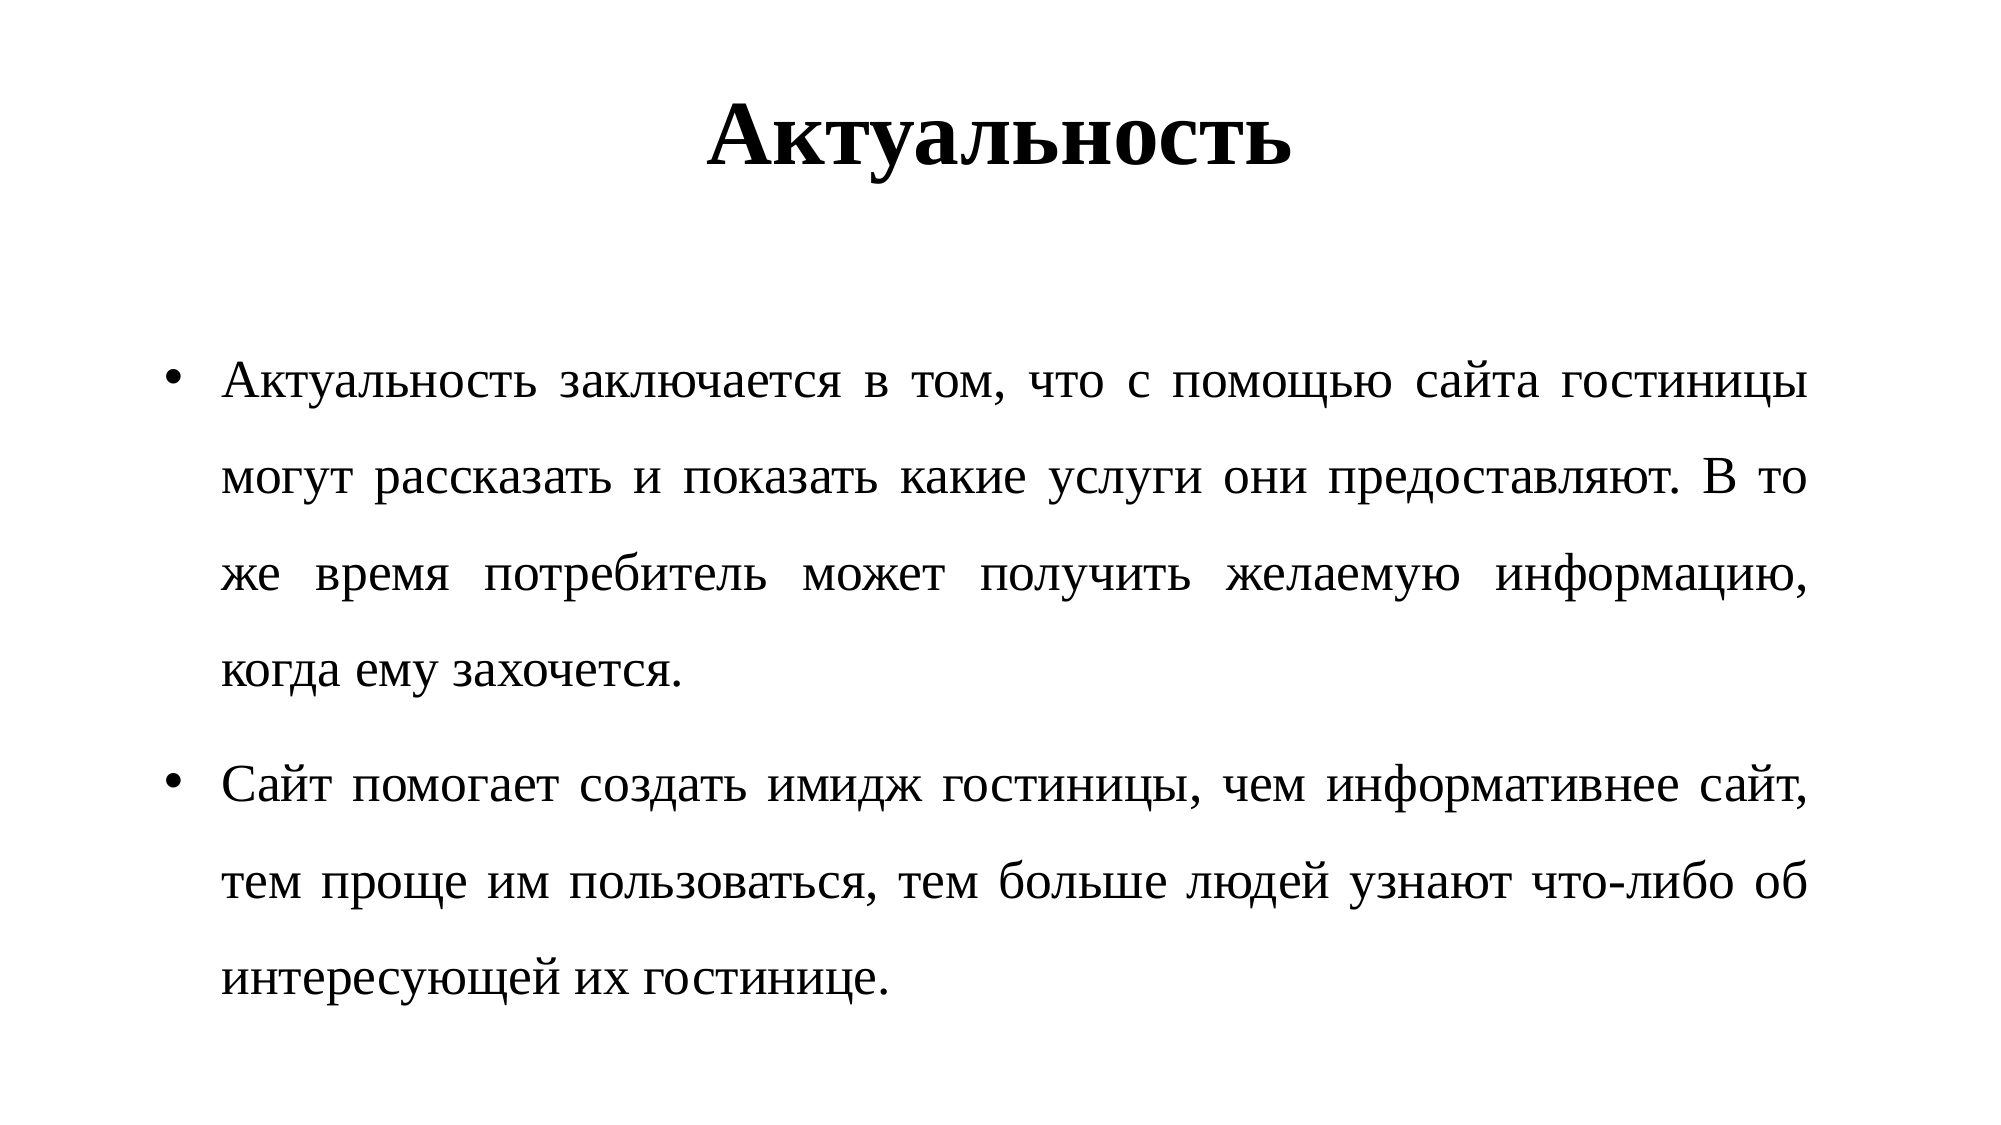

# Актуальность
Актуальность заключается в том, что с помощью сайта гостиницы могут рассказать и показать какие услуги они предоставляют. В то же время потребитель может получить желаемую информацию, когда ему захочется.
Сайт помогает создать имидж гостиницы, чем информативнее сайт, тем проще им пользоваться, тем больше людей узнают что-либо об интересующей их гостинице.